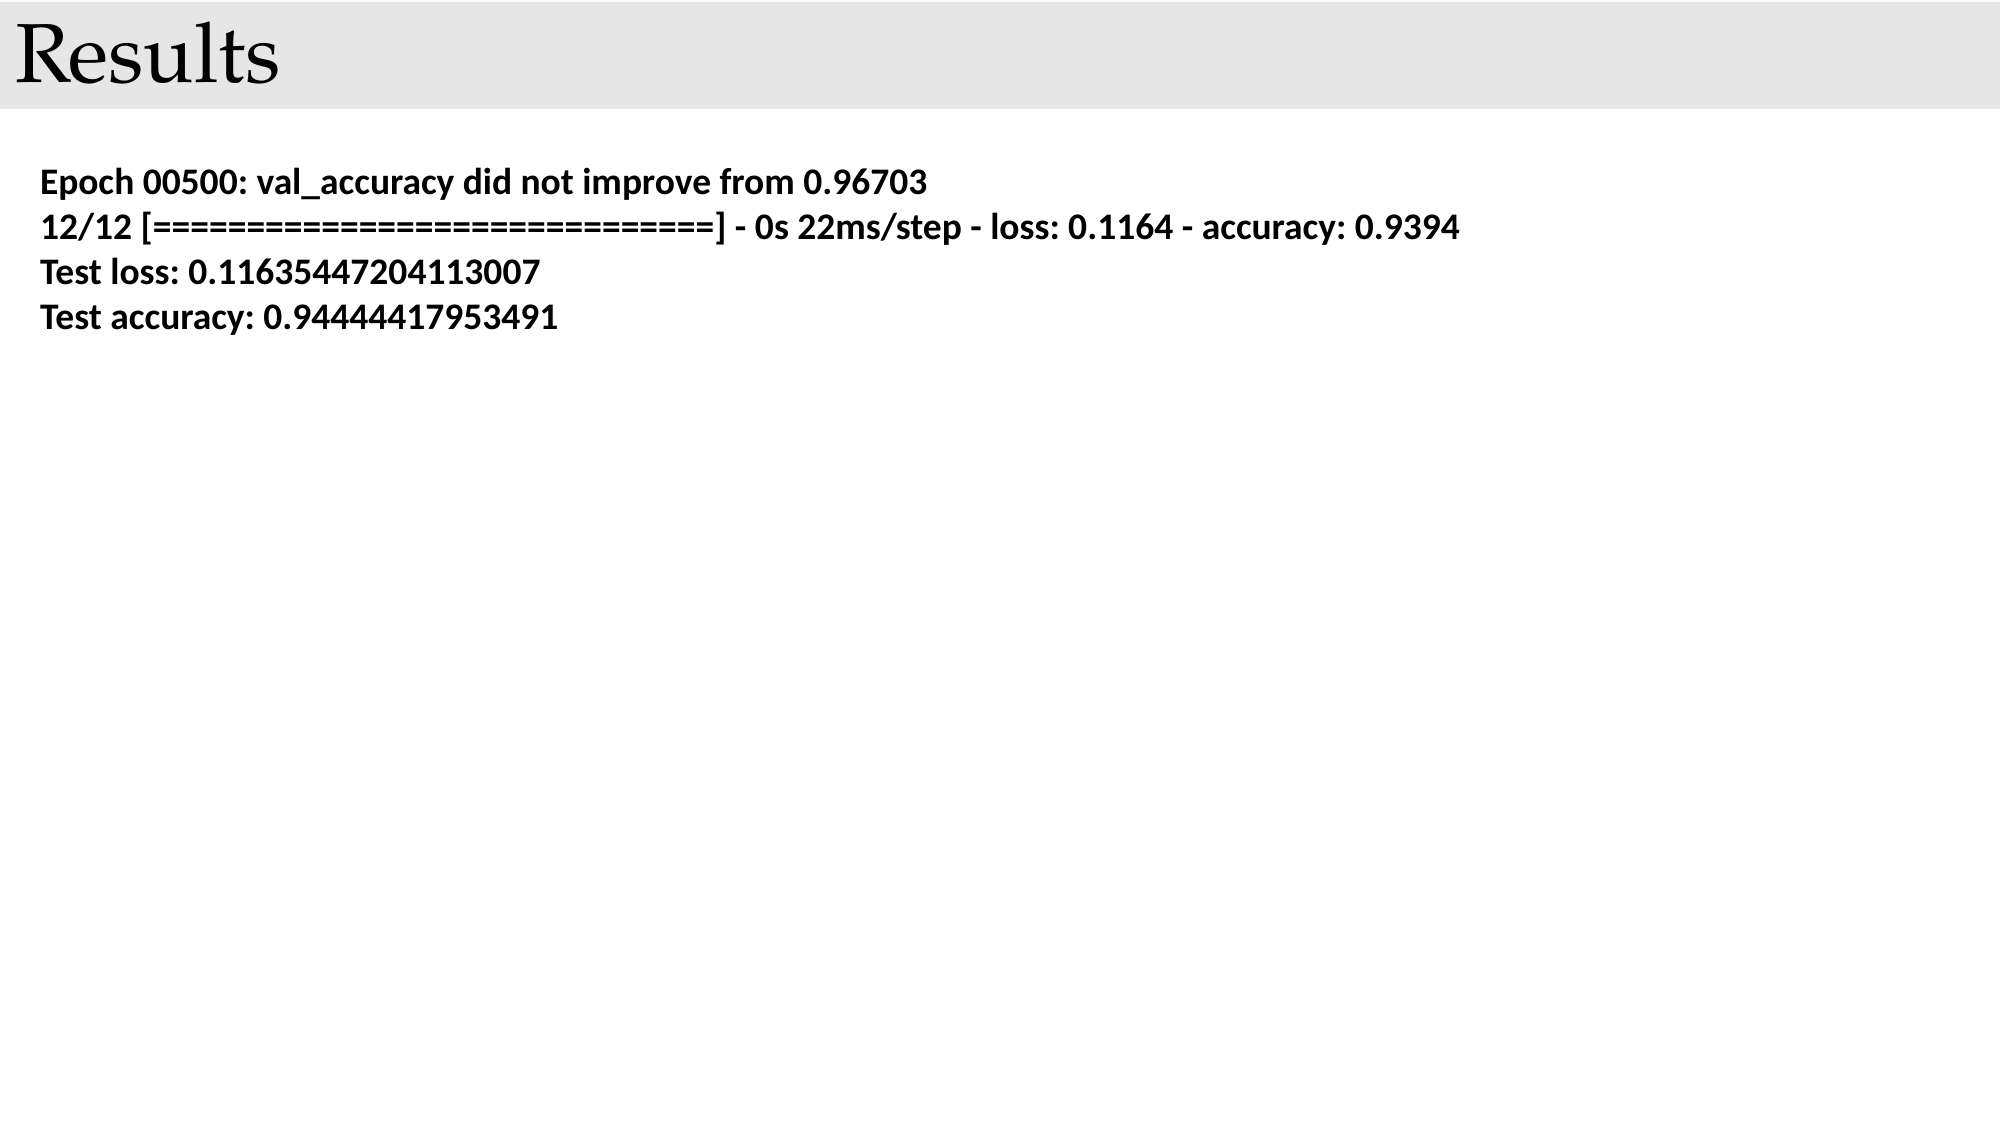

# Results

Epoch 00500: val_accuracy did not improve from 0.96703
12/12 [==============================] - 0s 22ms/step - loss: 0.1164 - accuracy: 0.9394
Test loss: 0.11635447204113007
Test accuracy: 0.94444417953491